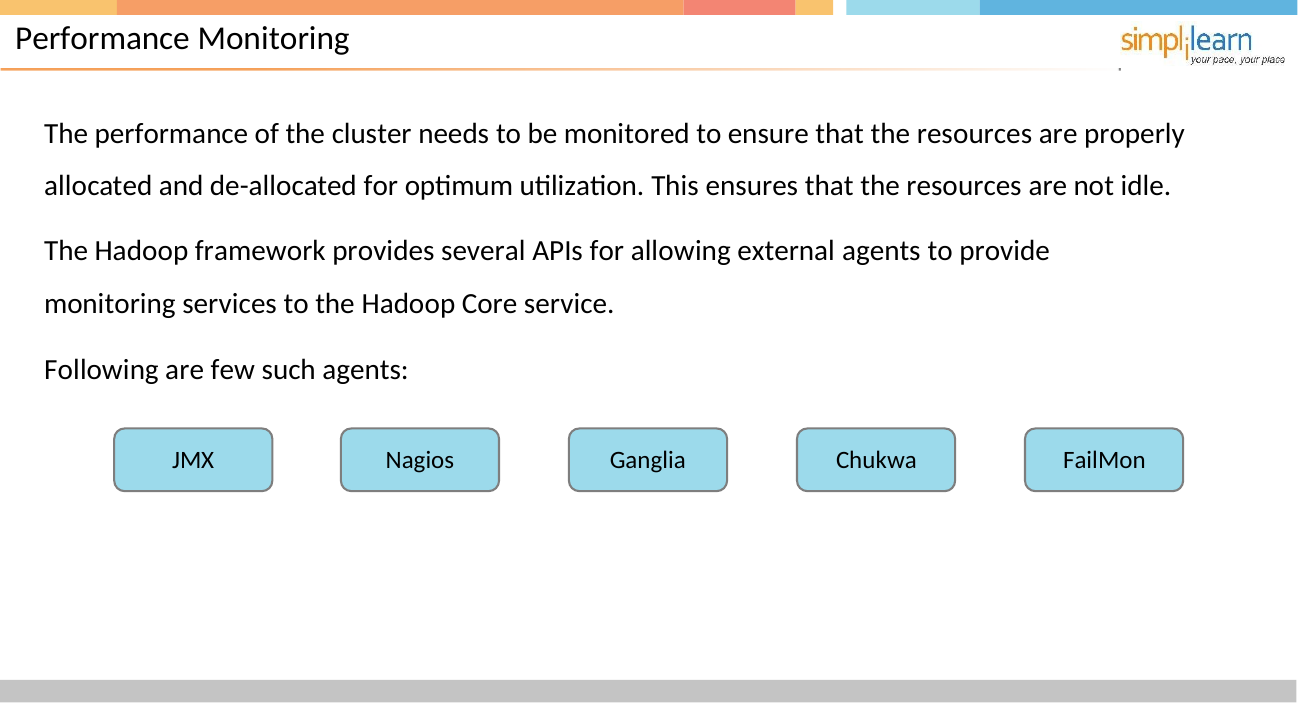

# Performance Monitoring

The performance of the cluster needs to be monitored to ensure that the resources are properly
allocated and de-allocated for optimum utilization. This ensures that the resources are not idle.
The Hadoop framework provides several APIs for allowing external agents to provide monitoring services to the Hadoop Core service.

Following are few such agents:

JMX
Nagios
Ganglia
Chukwa
FailMon